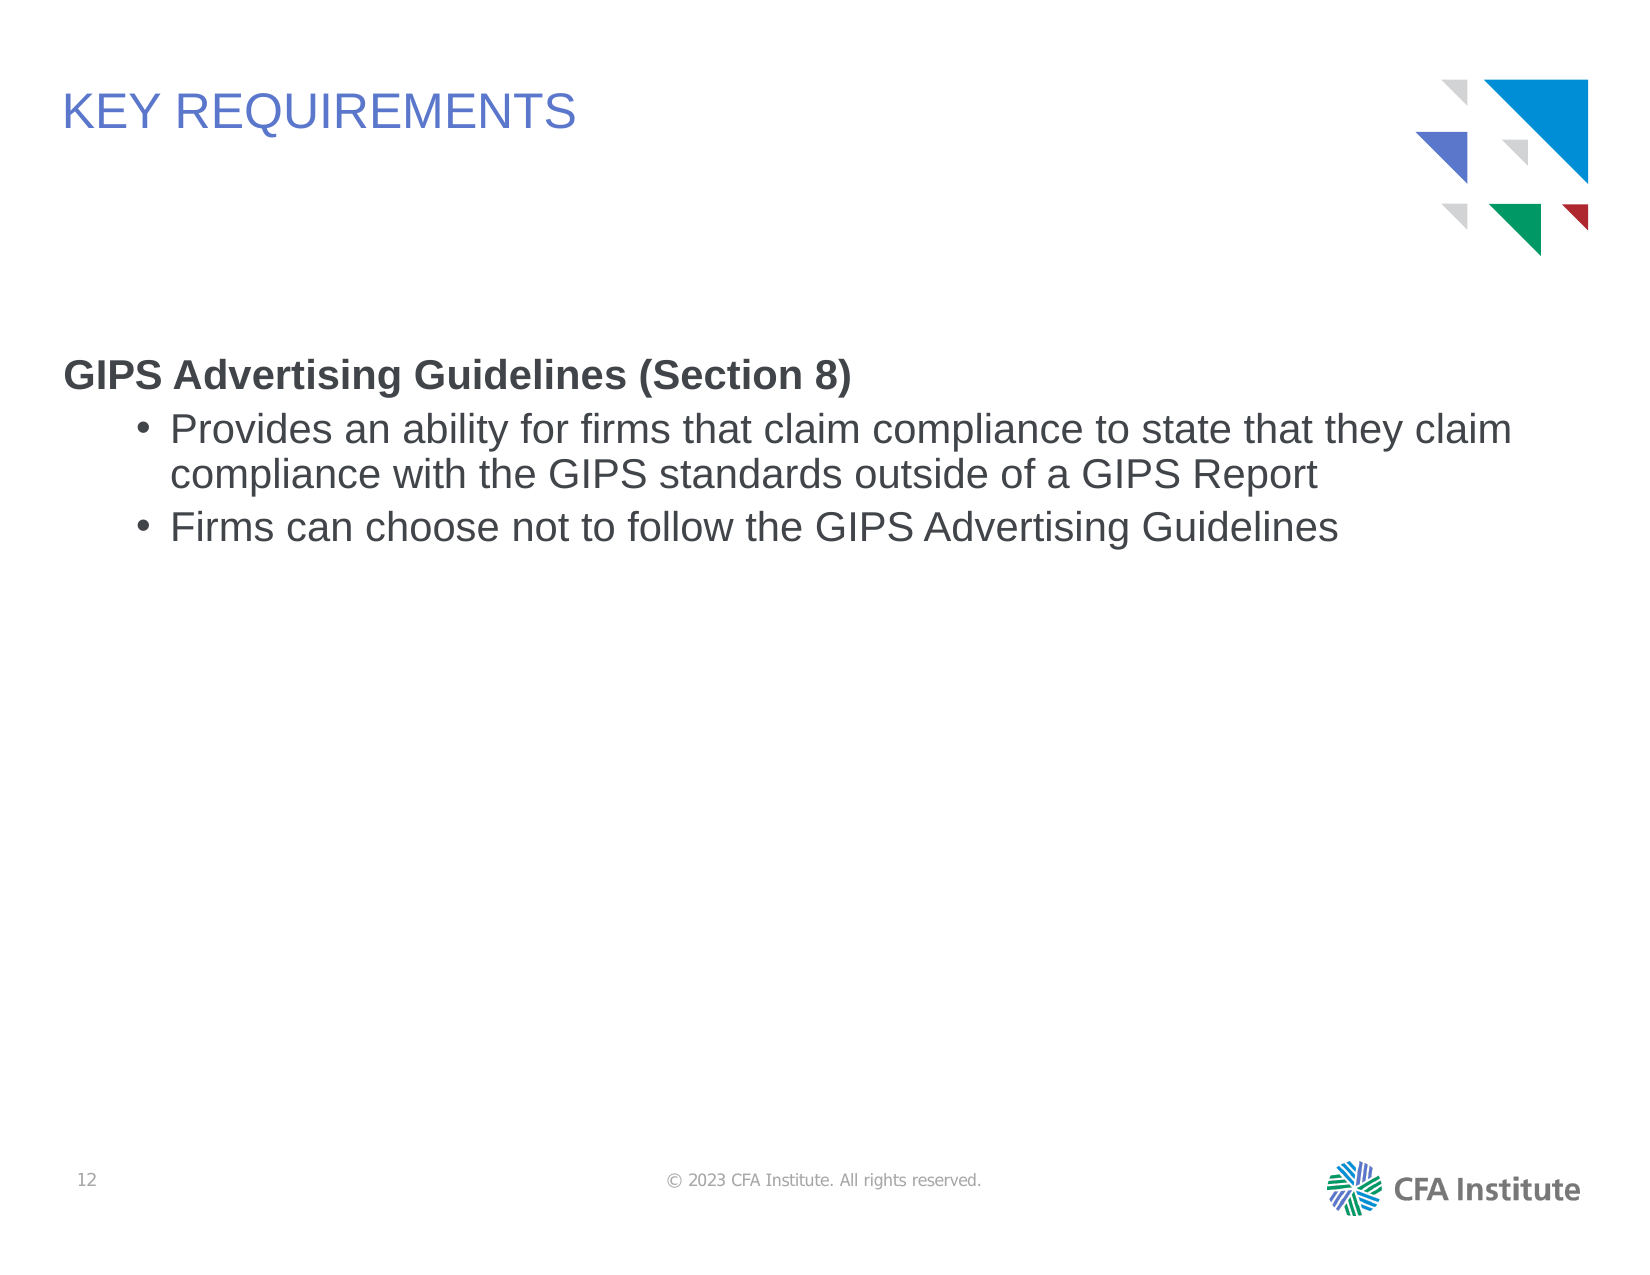

# KEY REQUIREMENTS
GIPS Advertising Guidelines (Section 8)
Provides an ability for firms that claim compliance to state that they claim compliance with the GIPS standards outside of a GIPS Report
Firms can choose not to follow the GIPS Advertising Guidelines

12
© 2023 CFA Institute. All rights reserved.